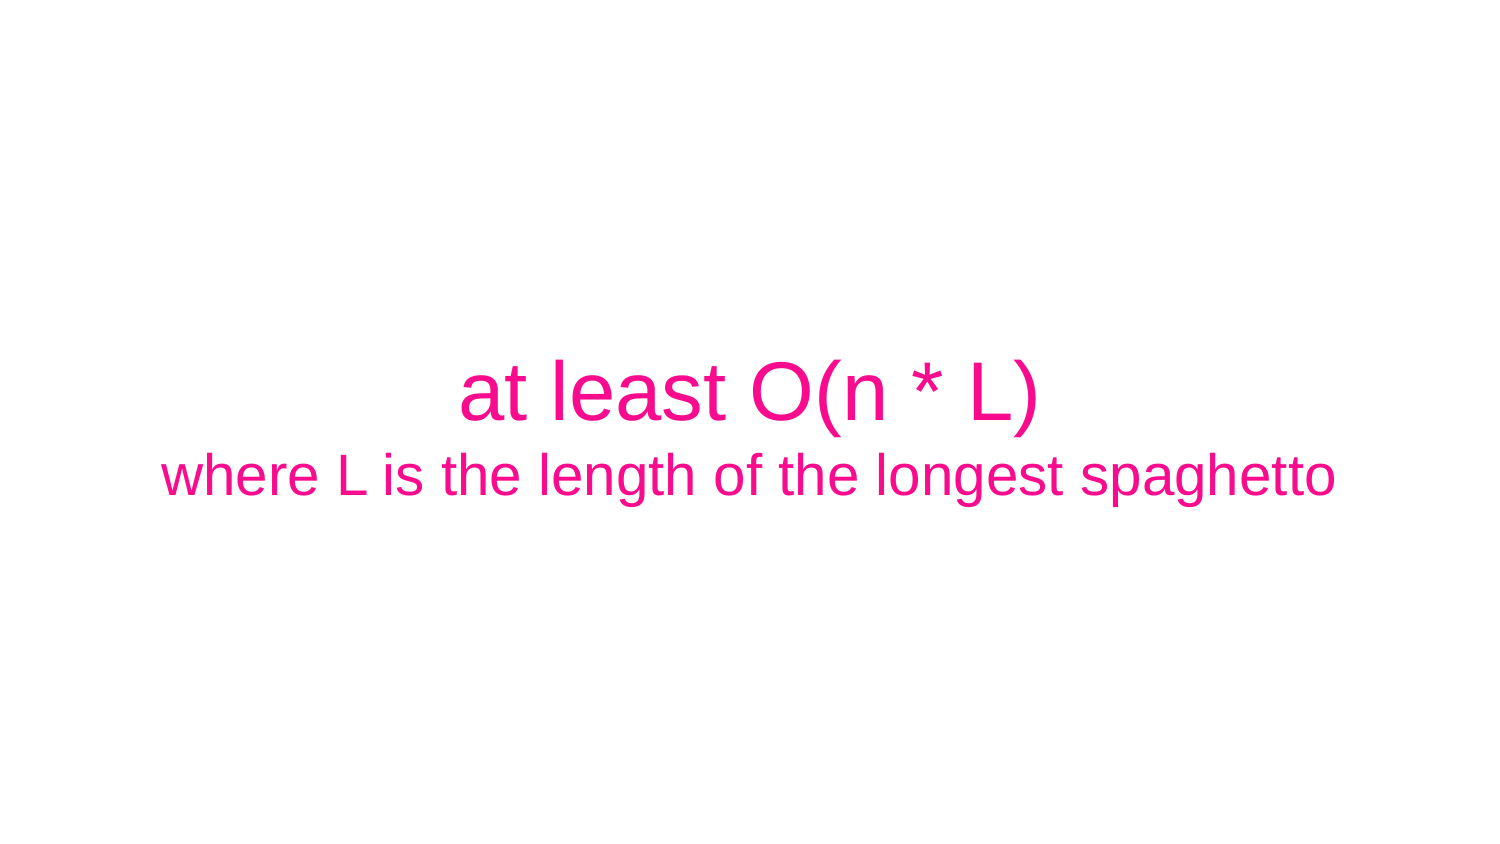

# at least O(n * L) where L is the length of the longest spaghetto